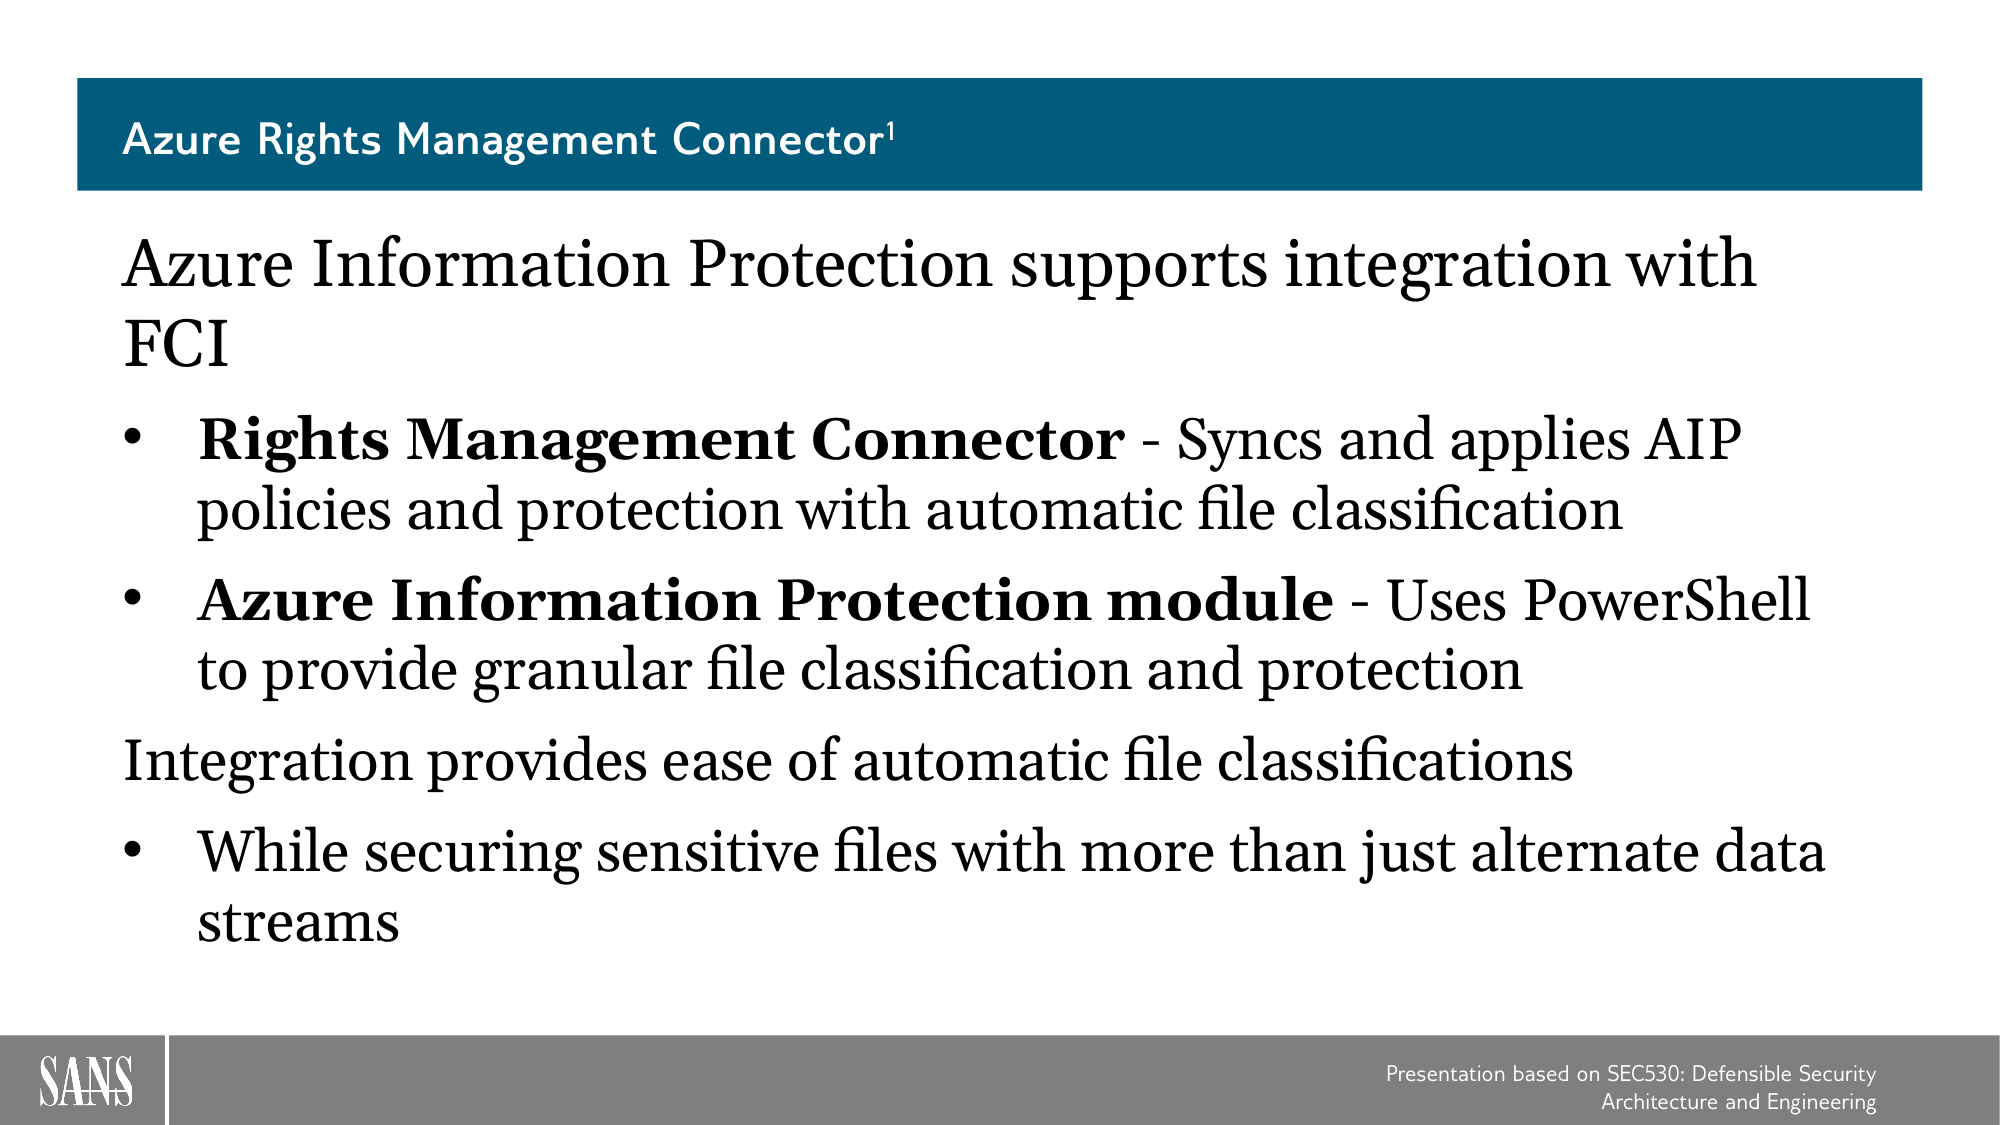

# Azure Rights Management Connector1
Azure Information Protection supports integration with FCI
Rights Management Connector - Syncs and applies AIP policies and protection with automatic file classification
Azure Information Protection module - Uses PowerShell to provide granular file classification and protection
Integration provides ease of automatic file classifications
While securing sensitive files with more than just alternate data streams